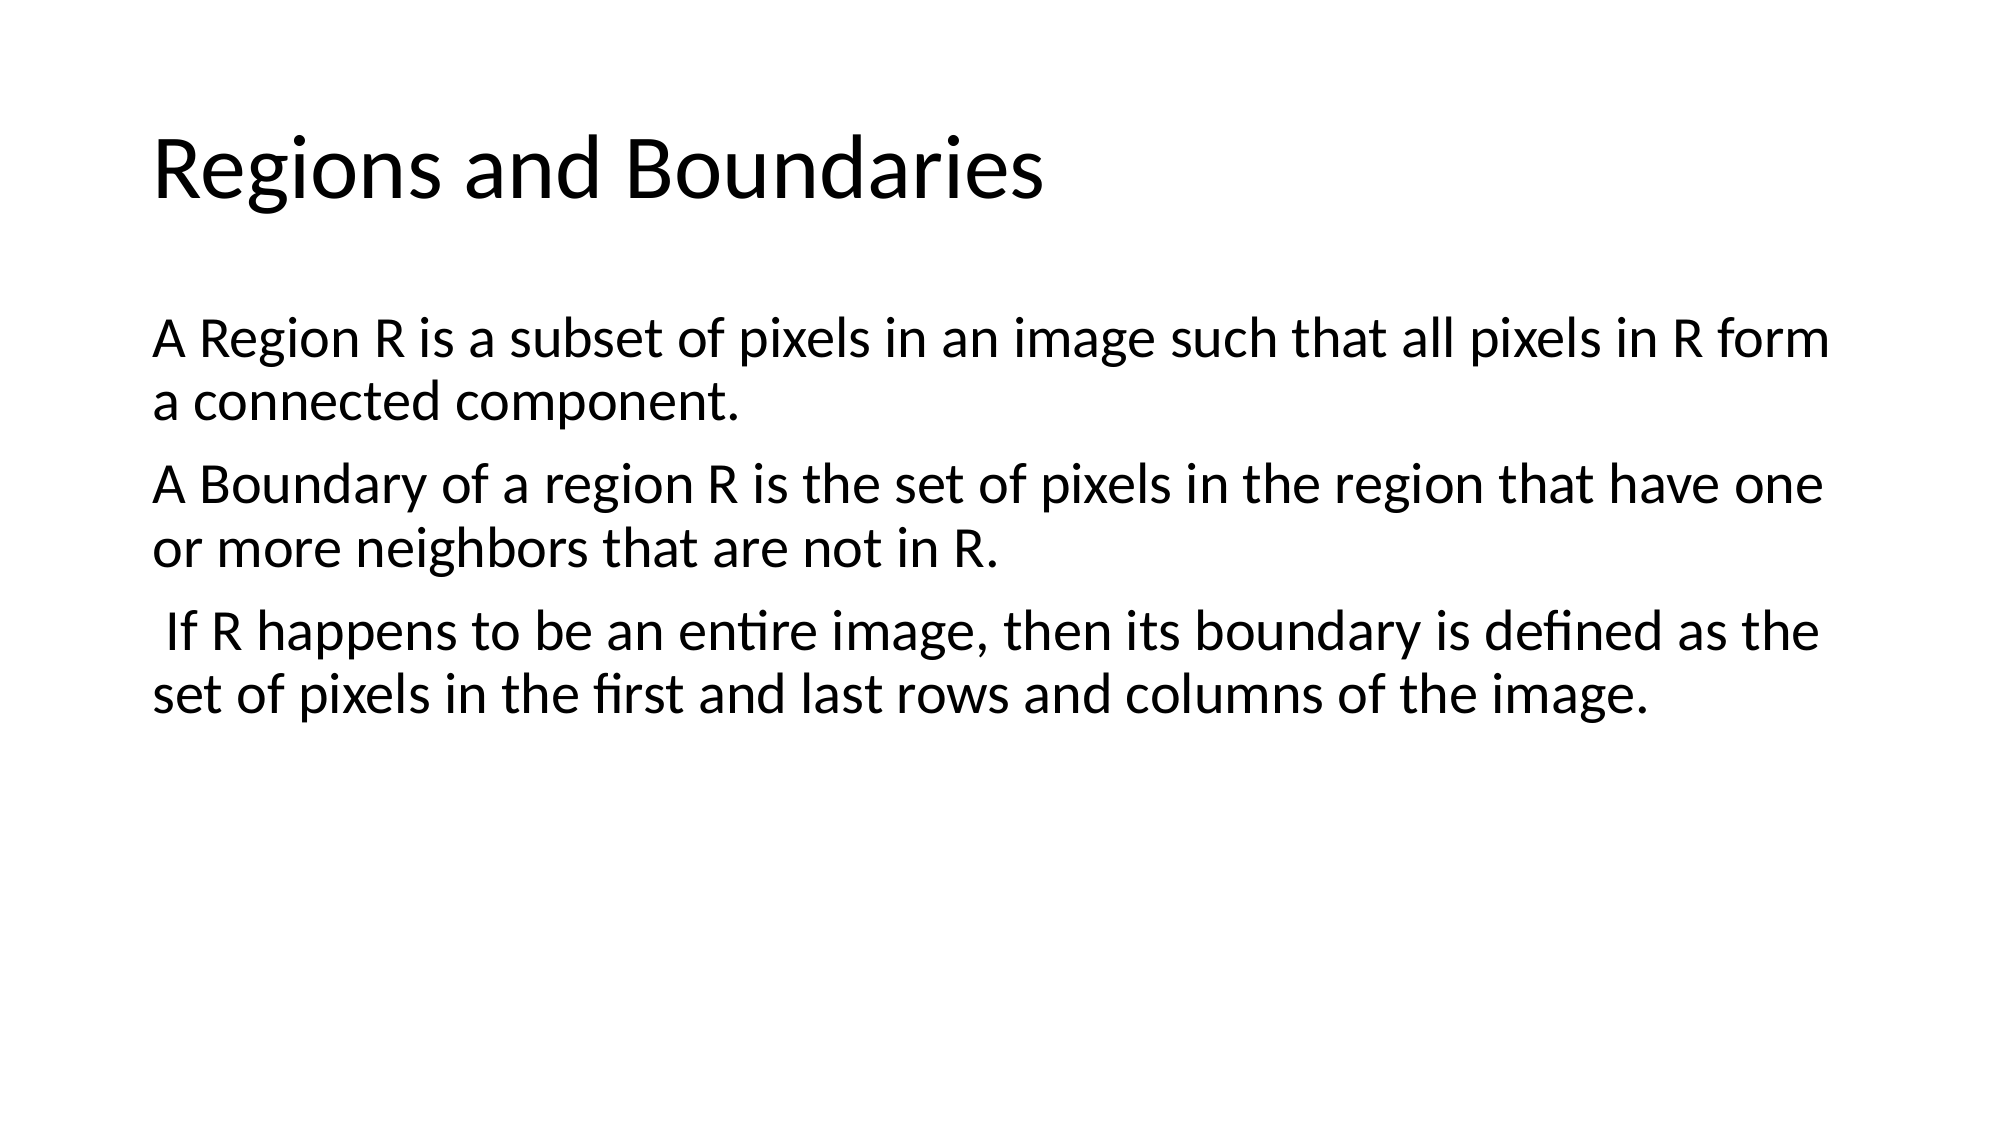

# Regions and Boundaries
A Region R is a subset of pixels in an image such that all pixels in R form a connected component.
A Boundary of a region R is the set of pixels in the region that have one or more neighbors that are not in R.
 If R happens to be an entire image, then its boundary is defined as the set of pixels in the first and last rows and columns of the image.